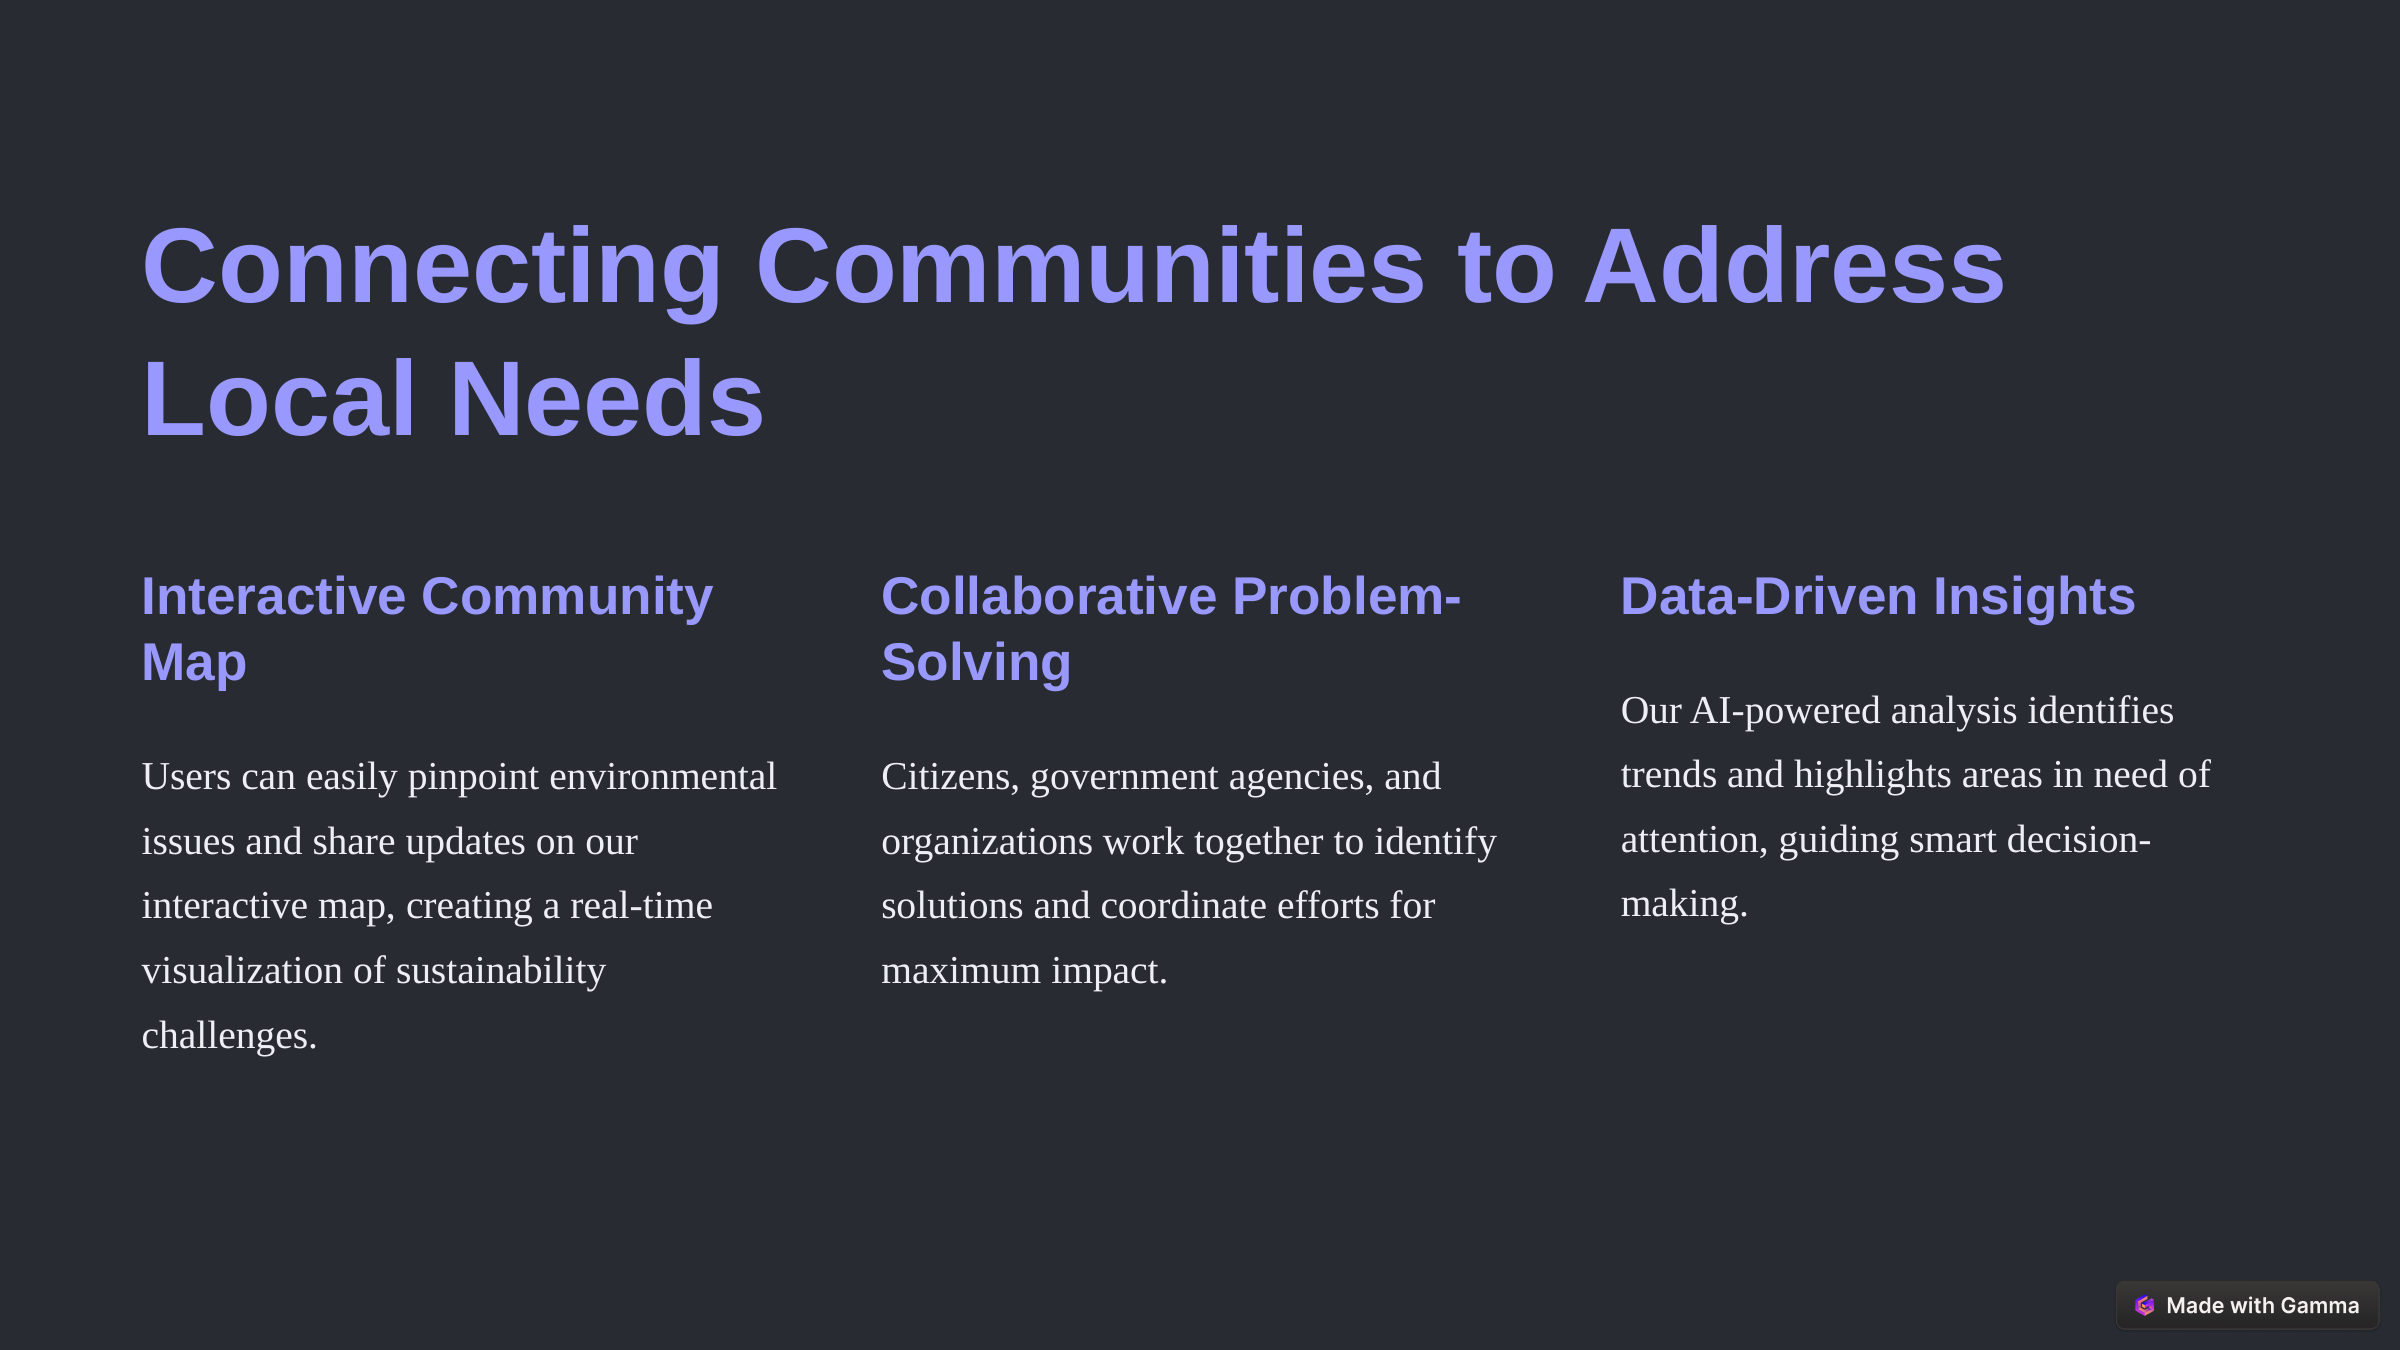

Connecting Communities to Address Local Needs
Interactive Community Map
Collaborative Problem-Solving
Data-Driven Insights
Our AI-powered analysis identifies trends and highlights areas in need of attention, guiding smart decision-making.
Users can easily pinpoint environmental issues and share updates on our interactive map, creating a real-time visualization of sustainability challenges.
Citizens, government agencies, and organizations work together to identify solutions and coordinate efforts for maximum impact.